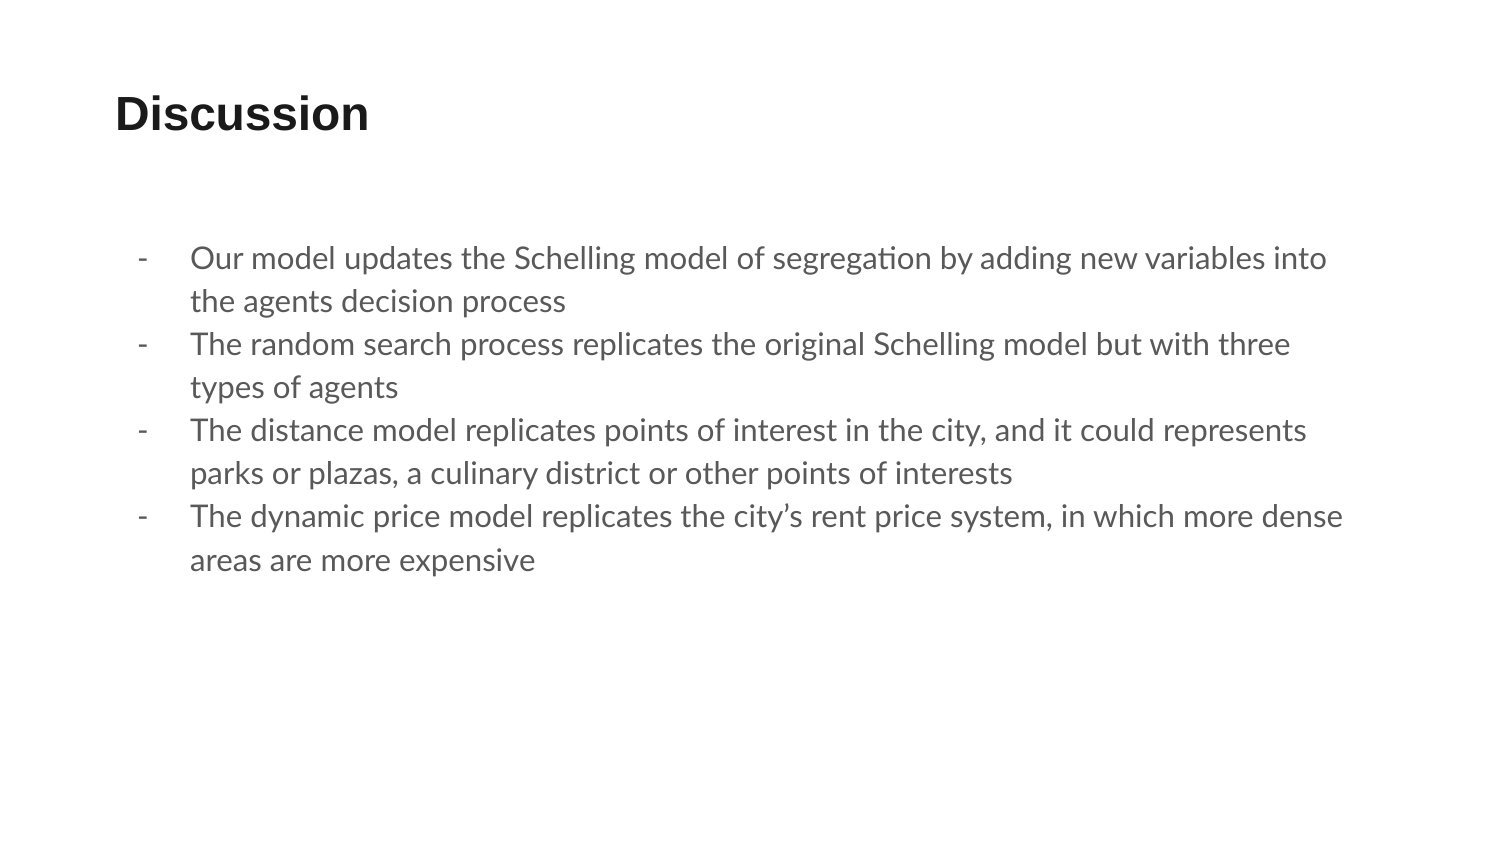

Discussion
Our model updates the Schelling model of segregation by adding new variables into the agents decision process
The random search process replicates the original Schelling model but with three types of agents
The distance model replicates points of interest in the city, and it could represents parks or plazas, a culinary district or other points of interests
The dynamic price model replicates the city’s rent price system, in which more dense areas are more expensive